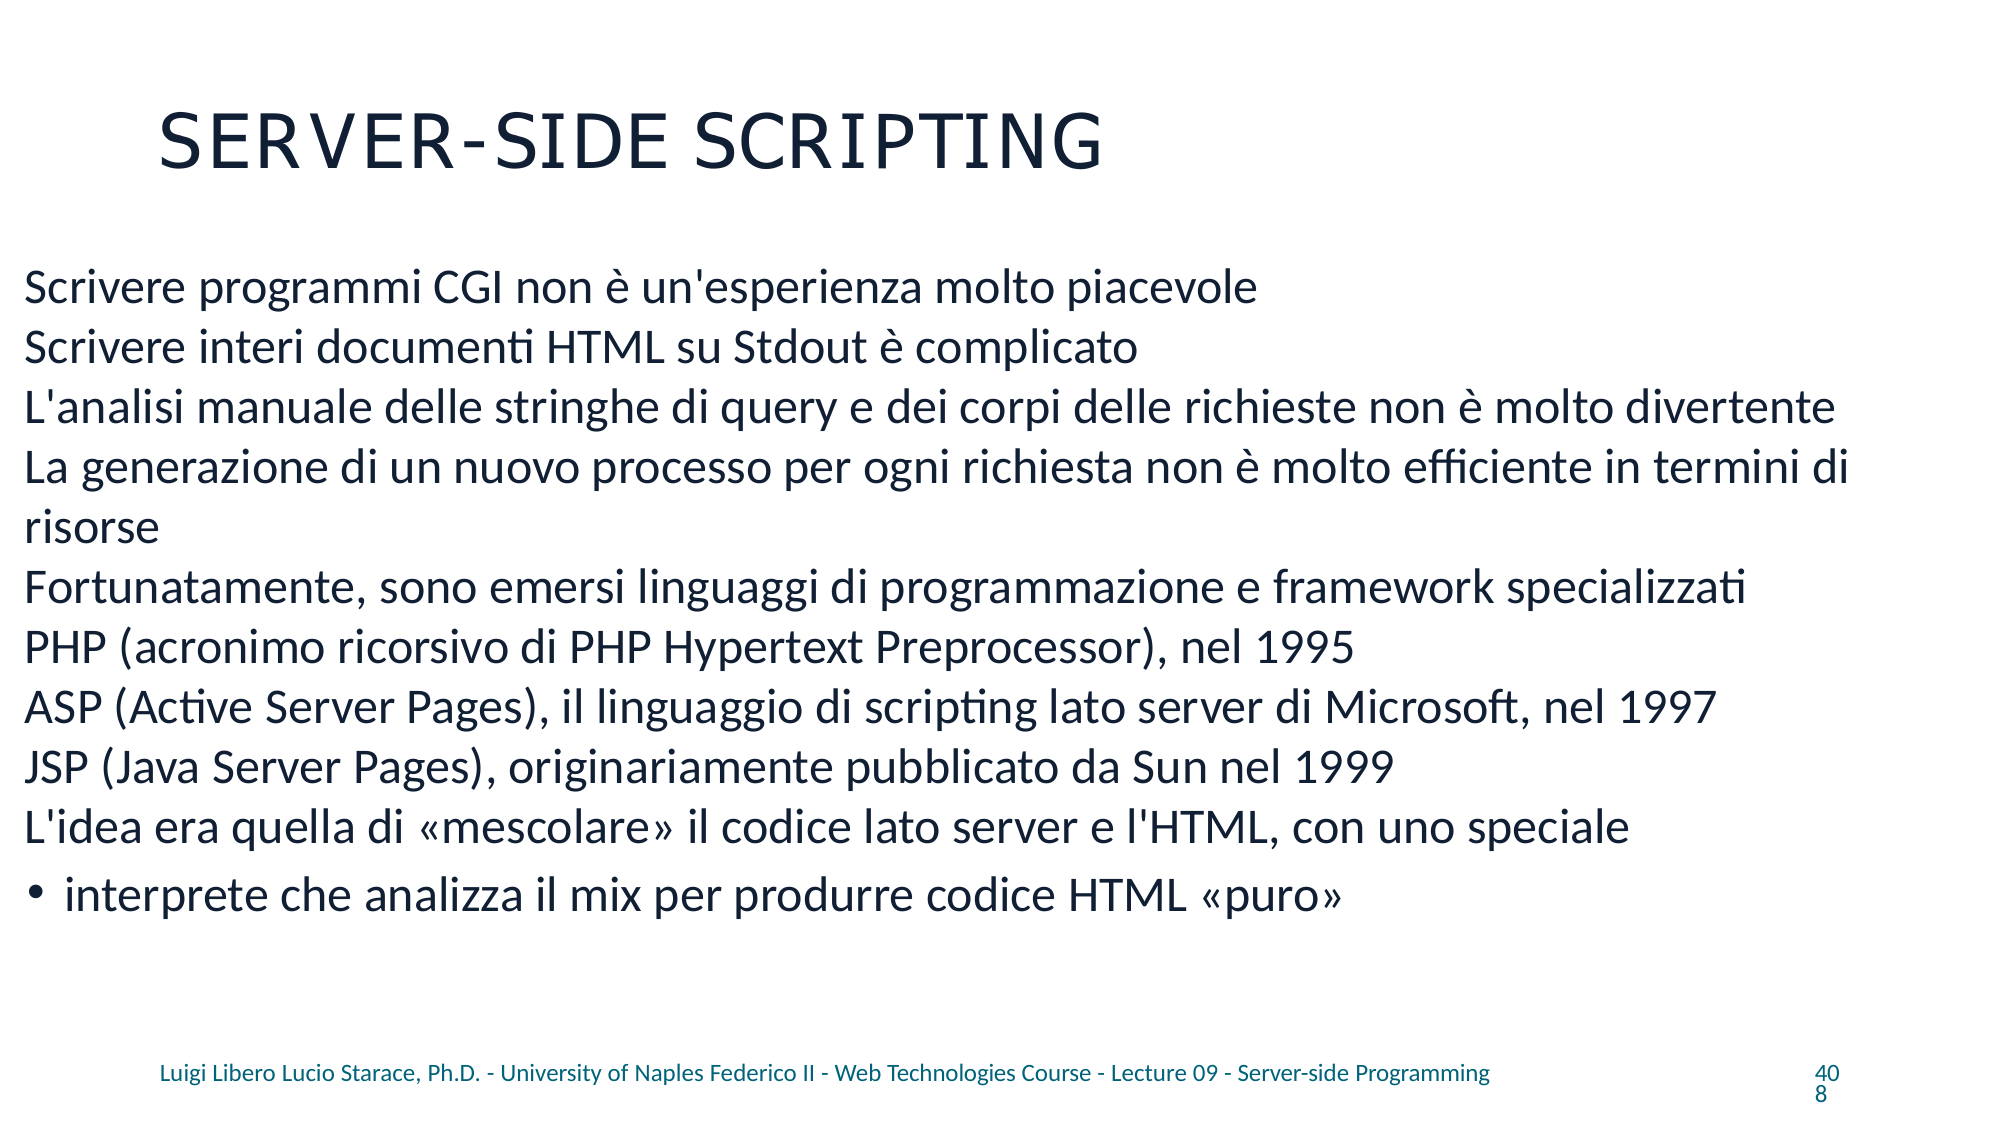

# SERVER-SIDE SCRIPTING
Scrivere programmi CGI non è un'esperienza molto piacevole
Scrivere interi documenti HTML su Stdout è complicato
L'analisi manuale delle stringhe di query e dei corpi delle richieste non è molto divertente
La generazione di un nuovo processo per ogni richiesta non è molto efficiente in termini di risorse
Fortunatamente, sono emersi linguaggi di programmazione e framework specializzati
PHP (acronimo ricorsivo di PHP Hypertext Preprocessor), nel 1995
ASP (Active Server Pages), il linguaggio di scripting lato server di Microsoft, nel 1997
JSP (Java Server Pages), originariamente pubblicato da Sun nel 1999
L'idea era quella di «mescolare» il codice lato server e l'HTML, con uno speciale
interprete che analizza il mix per produrre codice HTML «puro»
Luigi Libero Lucio Starace, Ph.D. - University of Naples Federico II - Web Technologies Course - Lecture 09 - Server-side Programming
408